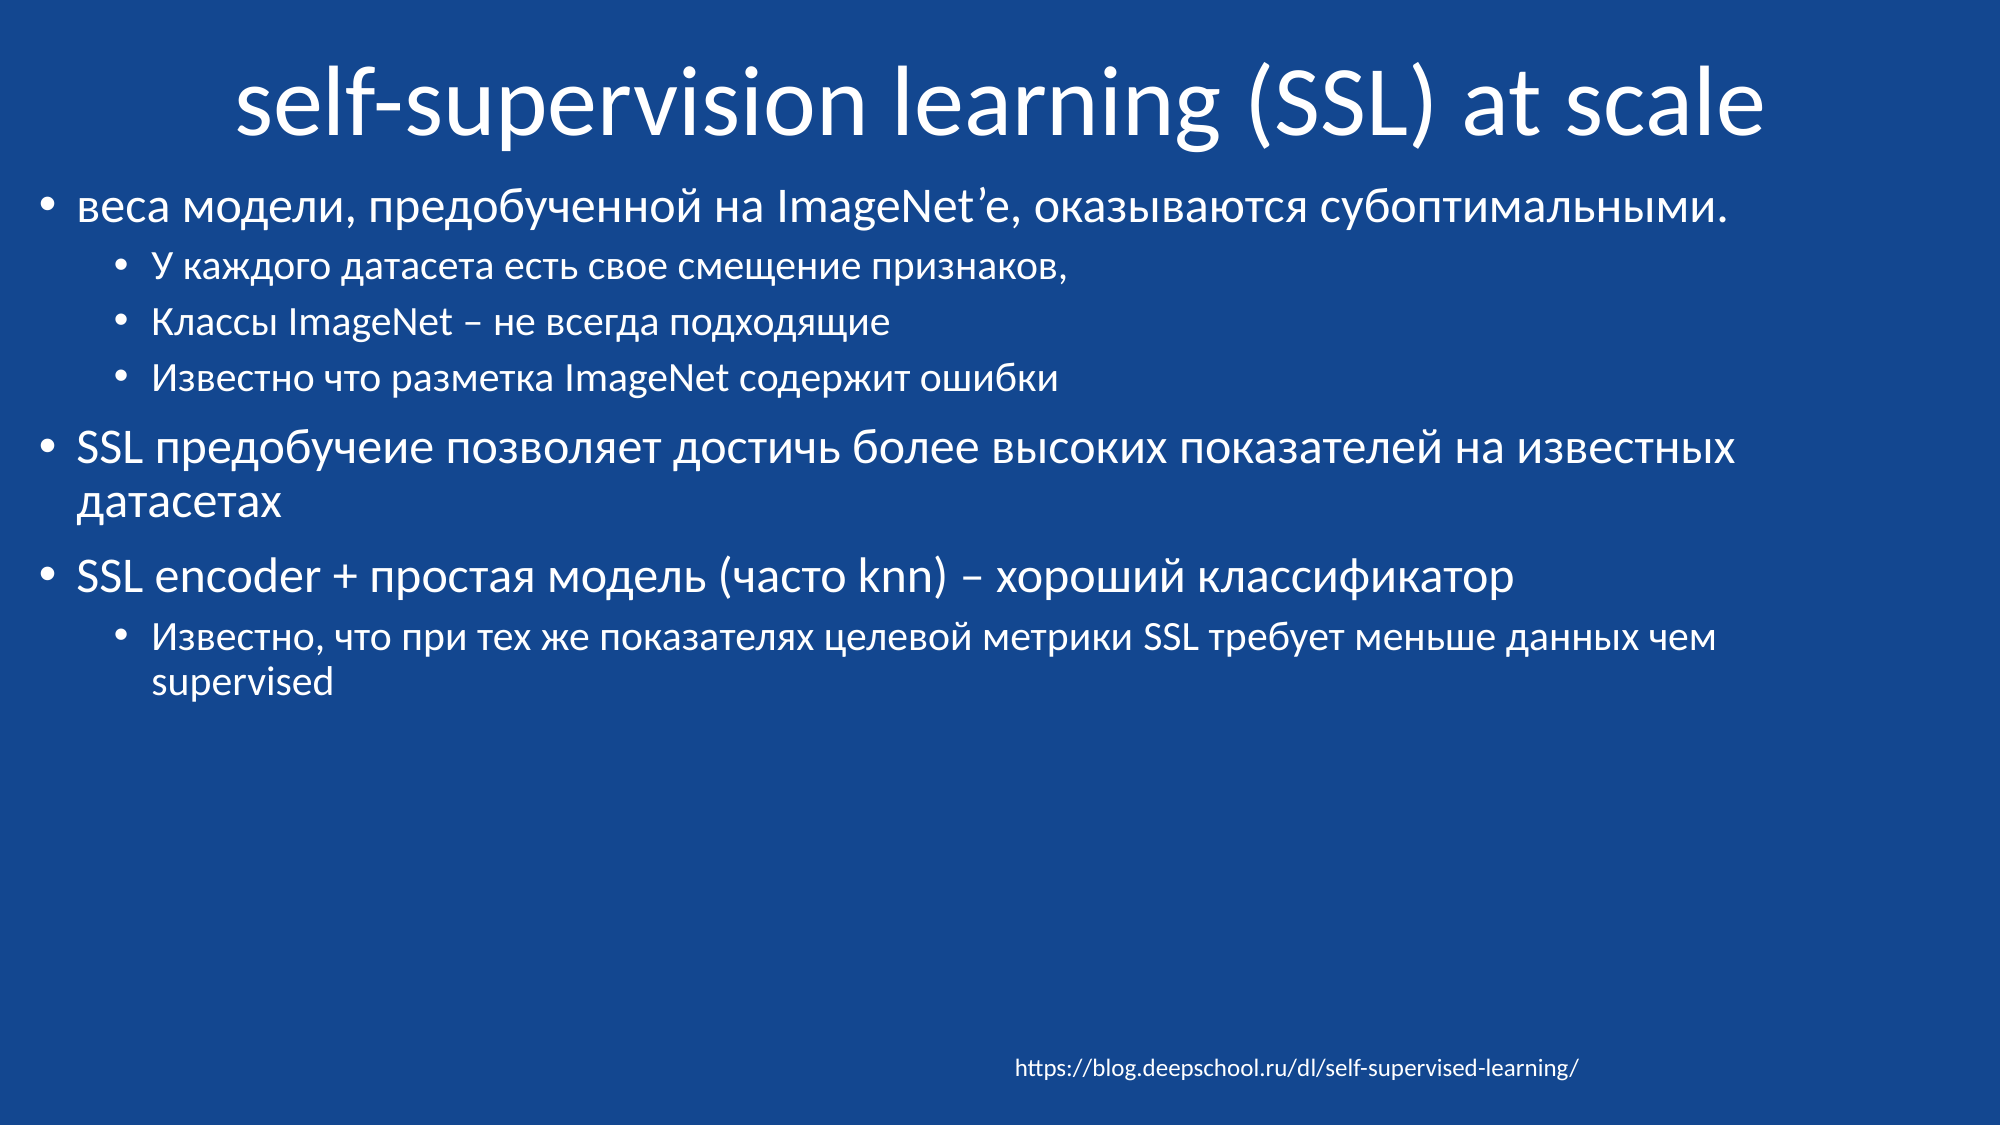

# self-supervision learning (SSL) at scale
веса модели, предобученной на ImageNet’e, оказываются субоптимальными.
У каждого датасета есть свое смещение признаков,
Классы ImageNet – не всегда подходящие
Известно что разметка ImageNet содержит ошибки
SSL предобучеие позволяет достичь более высоких показателей на известных датасетах
SSL encoder + простая модель (часто knn) – хороший классификатор
Известно, что при тех же показателях целевой метрики SSL требует меньше данных чем supervised

https://blog.deepschool.ru/dl/self-supervised-learning/